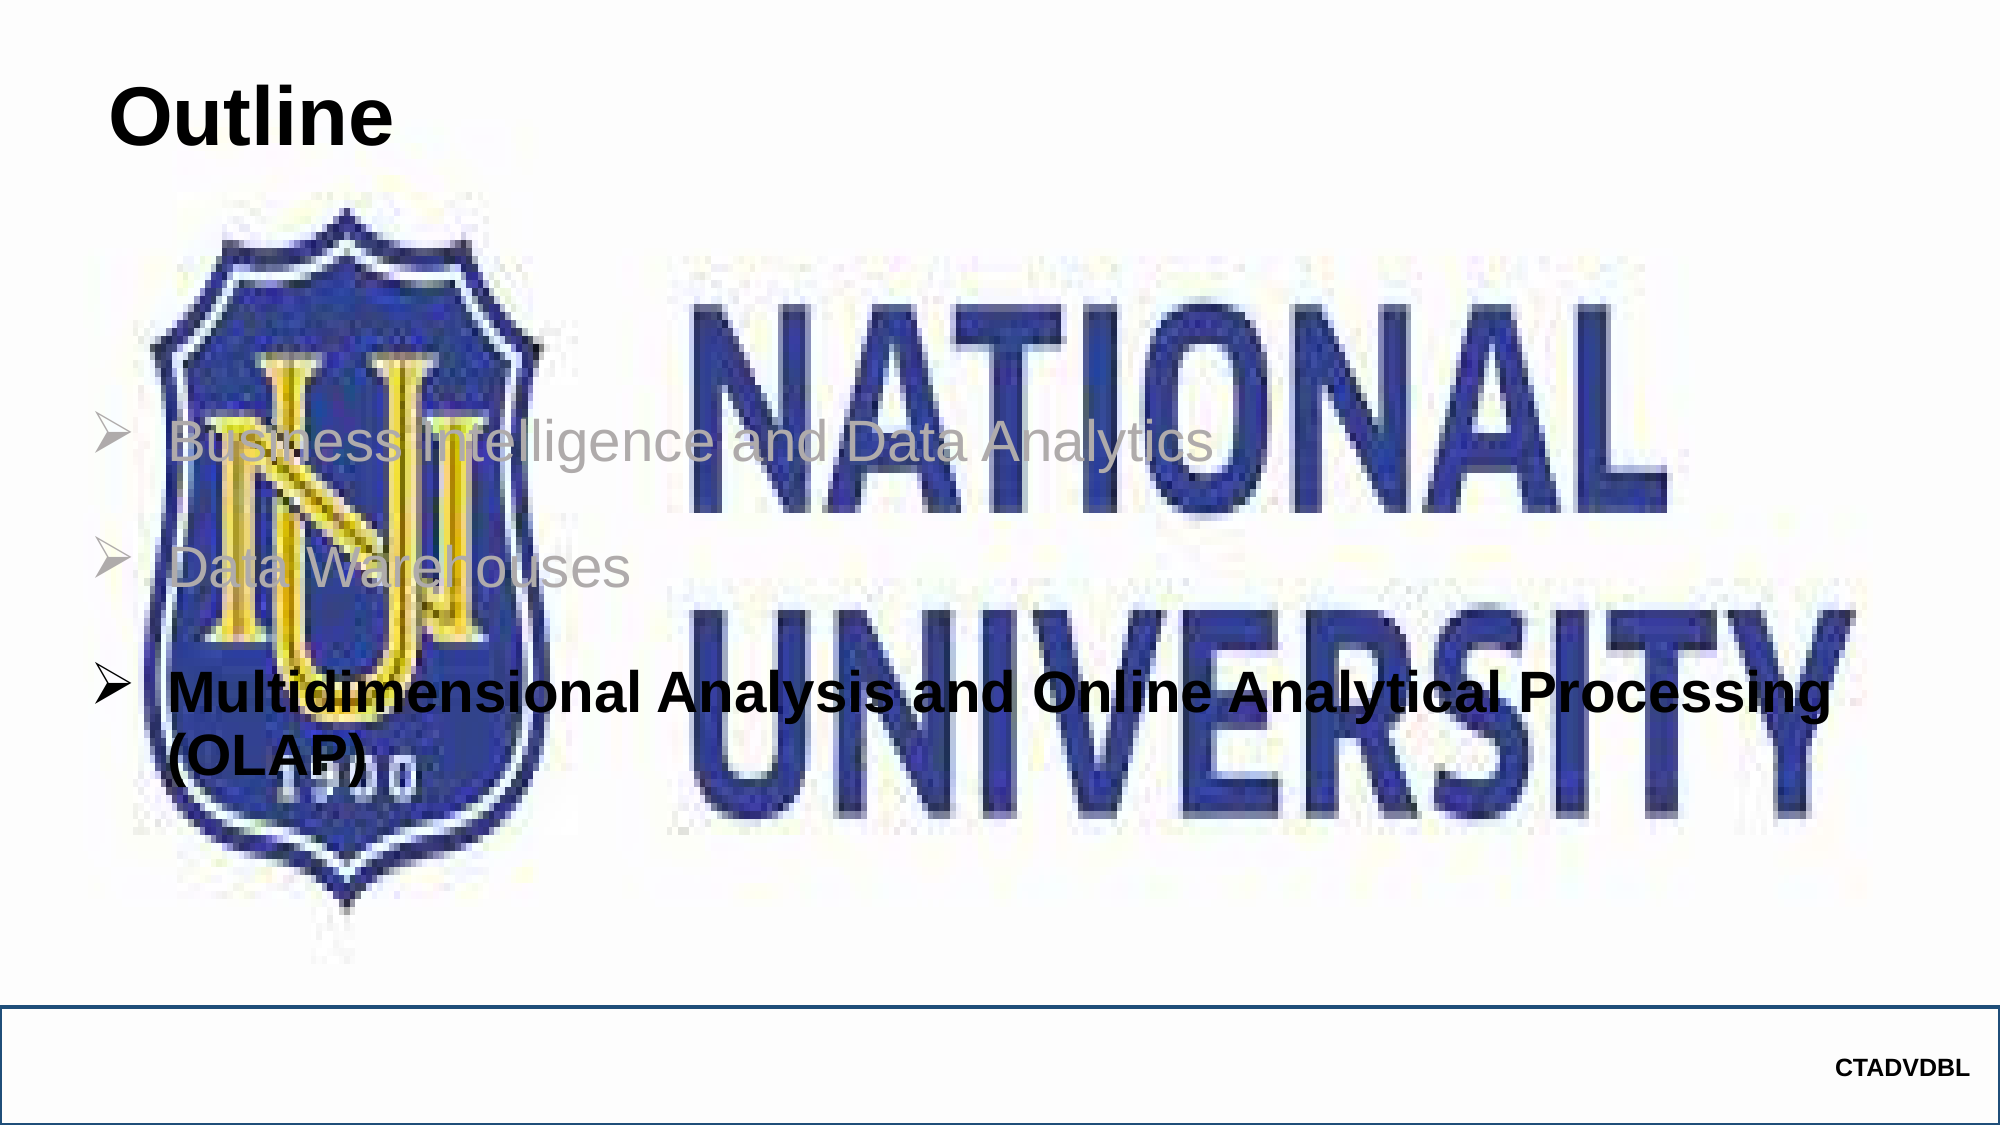

# Outline

Business Intelligence and Data Analytics

Data Warehouses

Multidimensional Analysis and Online Analytical Processing (OLAP)

CTADVDBL